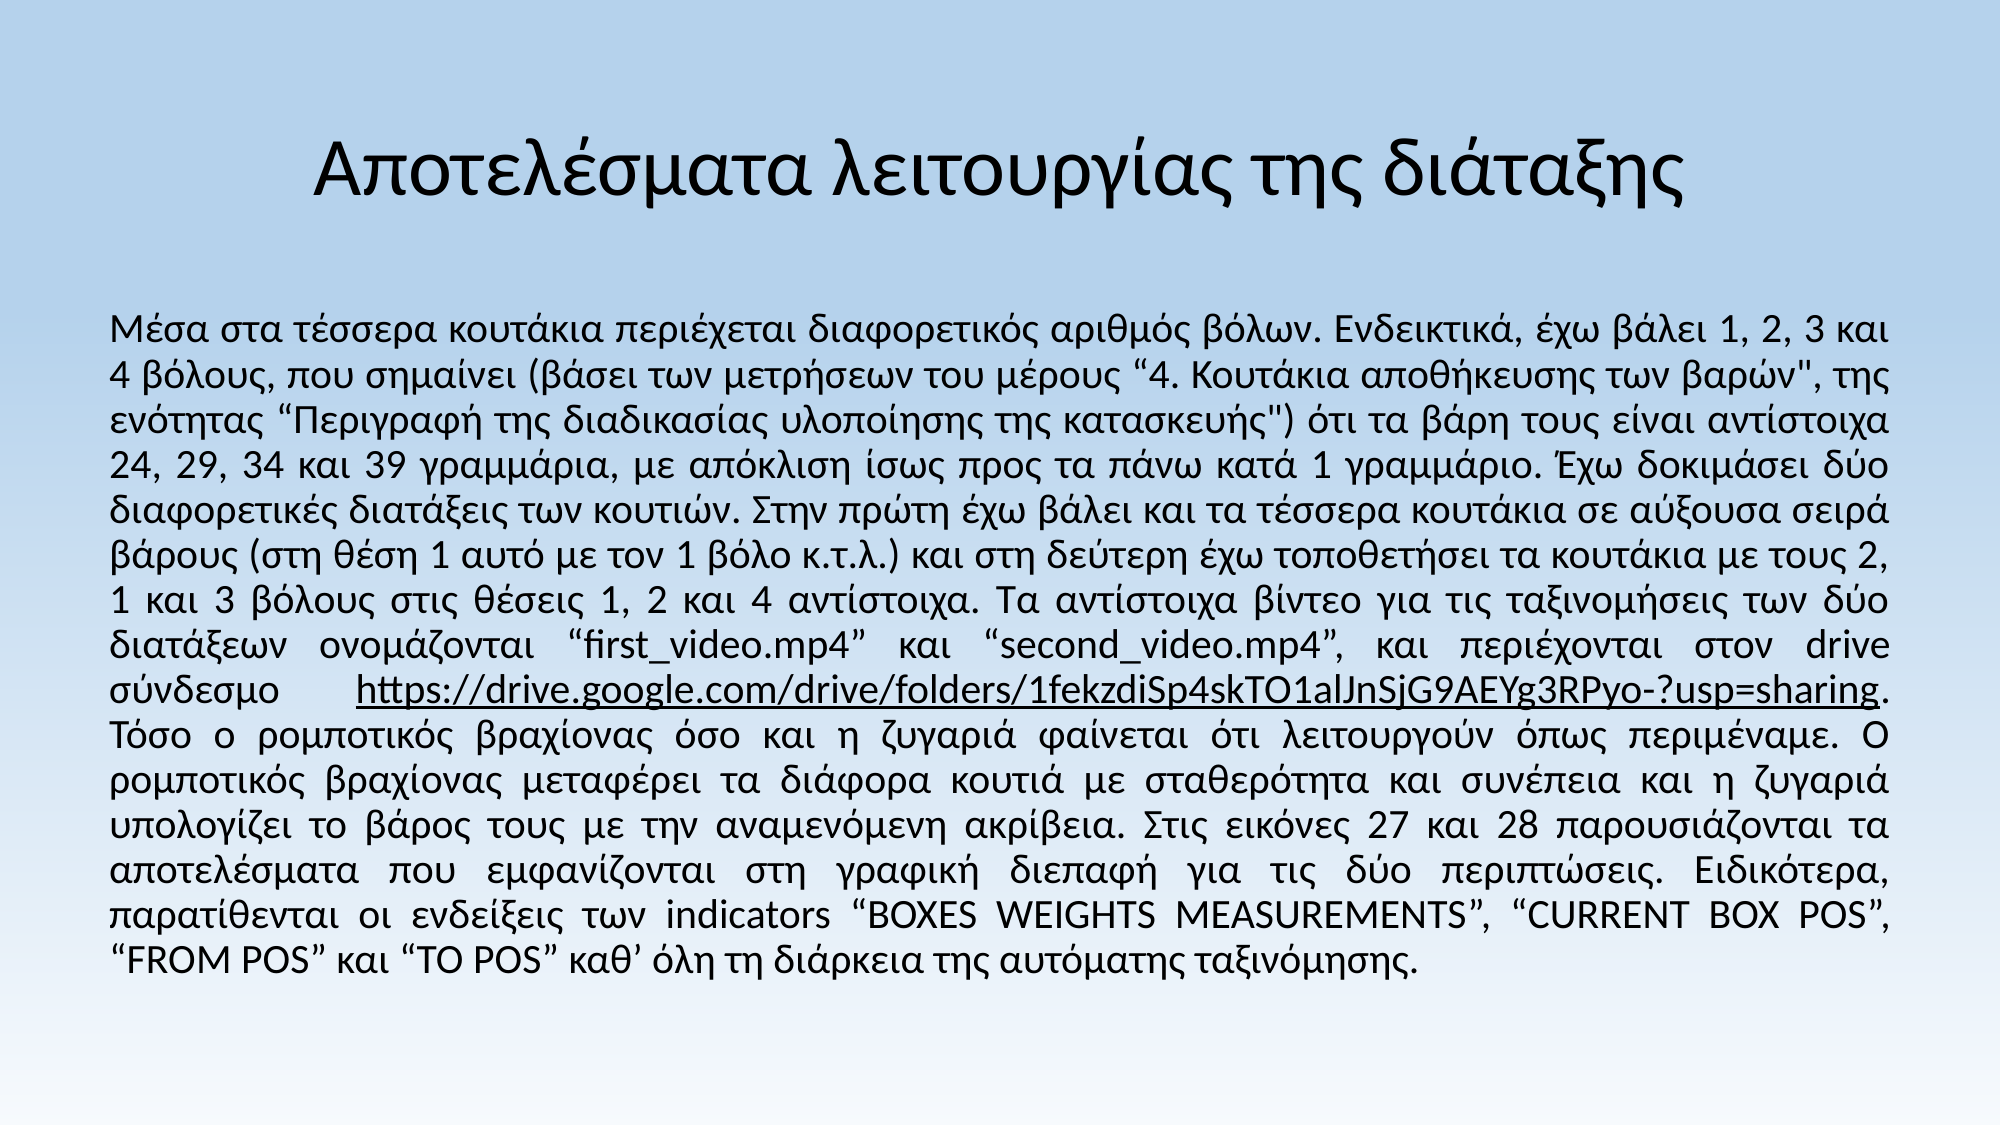

# Αποτελέσματα λειτουργίας της διάταξης
Μέσα στα τέσσερα κουτάκια περιέχεται διαφορετικός αριθμός βόλων. Ενδεικτικά, έχω βάλει 1, 2, 3 και 4 βόλους, που σημαίνει (βάσει των μετρήσεων του μέρους “4. Κουτάκια αποθήκευσης των βαρών", της ενότητας “Περιγραφή της διαδικασίας υλοποίησης της κατασκευής") ότι τα βάρη τους είναι αντίστοιχα 24, 29, 34 και 39 γραμμάρια, με απόκλιση ίσως προς τα πάνω κατά 1 γραμμάριο. Έχω δοκιμάσει δύο διαφορετικές διατάξεις των κουτιών. Στην πρώτη έχω βάλει και τα τέσσερα κουτάκια σε αύξουσα σειρά βάρους (στη θέση 1 αυτό με τον 1 βόλο κ.τ.λ.) και στη δεύτερη έχω τοποθετήσει τα κουτάκια με τους 2, 1 και 3 βόλους στις θέσεις 1, 2 και 4 αντίστοιχα. Τα αντίστοιχα βίντεο για τις ταξινομήσεις των δύο διατάξεων ονομάζονται “first_video.mp4” και “second_video.mp4”, και περιέχονται στον drive σύνδεσμο https://drive.google.com/drive/folders/1fekzdiSp4skTO1alJnSjG9AEYg3RPyo-?usp=sharing. Τόσο ο ρομποτικός βραχίονας όσο και η ζυγαριά φαίνεται ότι λειτουργούν όπως περιμέναμε. Ο ρομποτικός βραχίονας μεταφέρει τα διάφορα κουτιά με σταθερότητα και συνέπεια και η ζυγαριά υπολογίζει το βάρος τους με την αναμενόμενη ακρίβεια. Στις εικόνες 27 και 28 παρουσιάζονται τα αποτελέσματα που εμφανίζονται στη γραφική διεπαφή για τις δύο περιπτώσεις. Ειδικότερα, παρατίθενται οι ενδείξεις των indicators “BOXES WEIGHTS MEASUREMENTS”, “CURRENT BOX POS”, “FROM POS” και “TO POS” καθ’ όλη τη διάρκεια της αυτόματης ταξινόμησης.